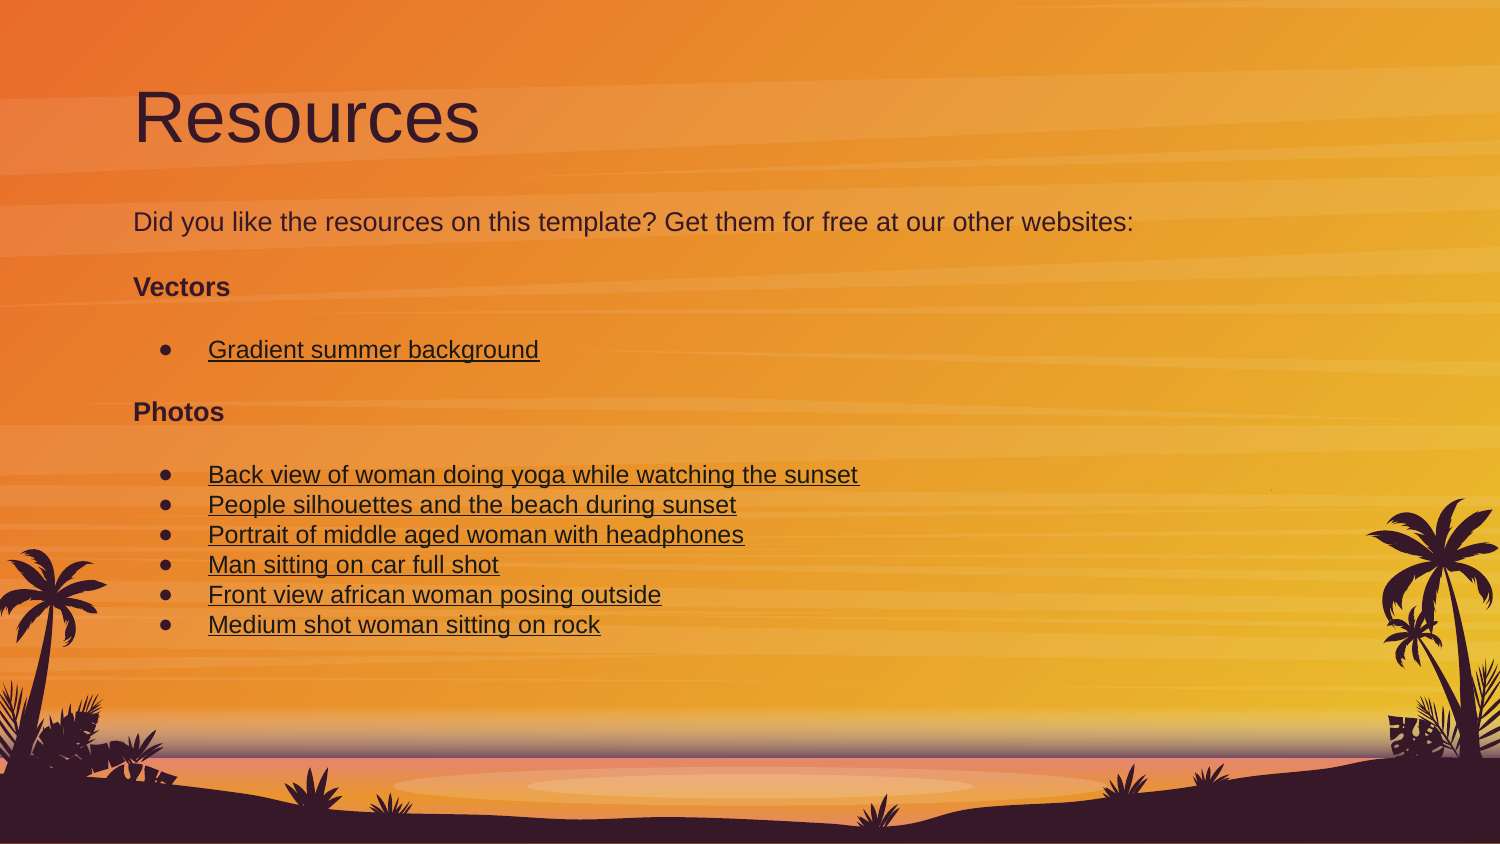

# Resources
Did you like the resources on this template? Get them for free at our other websites:

Vectors
Gradient summer background

Photos

Back view of woman doing yoga while watching the sunset
People silhouettes and the beach during sunset
Portrait of middle aged woman with headphones
Man sitting on car full shot
Front view african woman posing outside
Medium shot woman sitting on rock